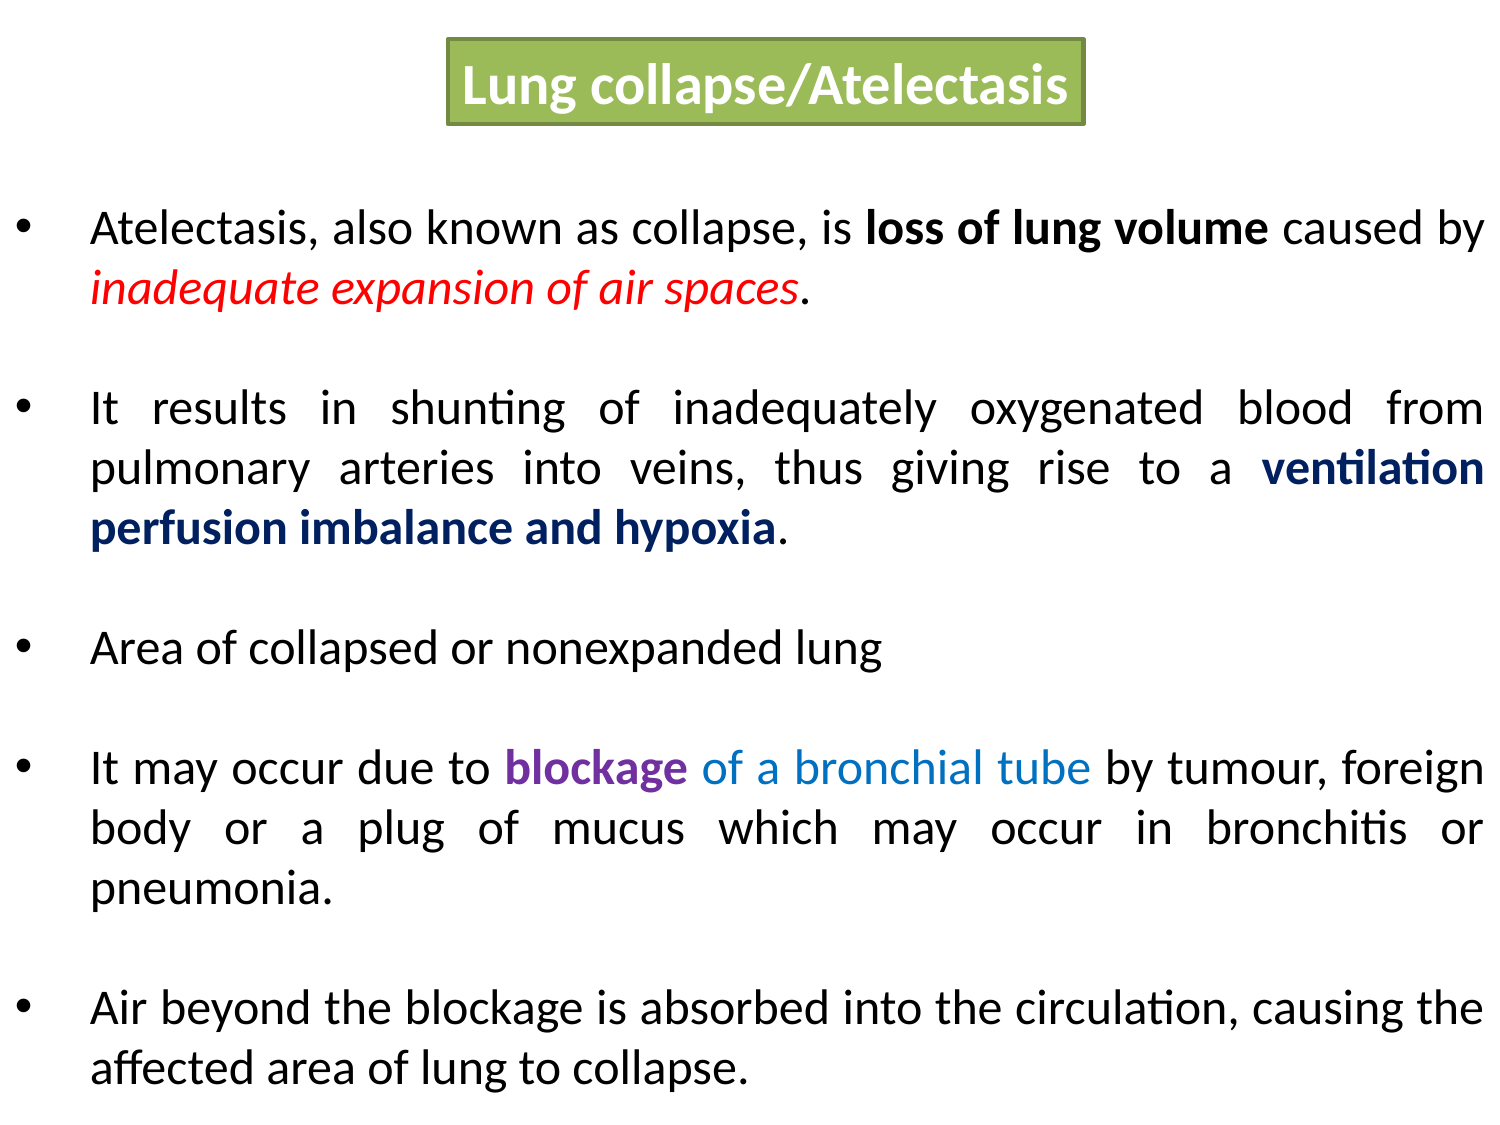

Lung collapse/Atelectasis
Atelectasis, also known as collapse, is loss of lung volume caused by inadequate expansion of air spaces.

It results in shunting of inadequately oxygenated blood from pulmonary arteries into veins, thus giving rise to a ventilation perfusion imbalance and hypoxia.

Area of collapsed or nonexpanded lung

It may occur due to blockage of a bronchial tube by tumour, foreign body or a plug of mucus which may occur in bronchitis or pneumonia.

Air beyond the blockage is absorbed into the circulation, causing the affected area of lung to collapse.